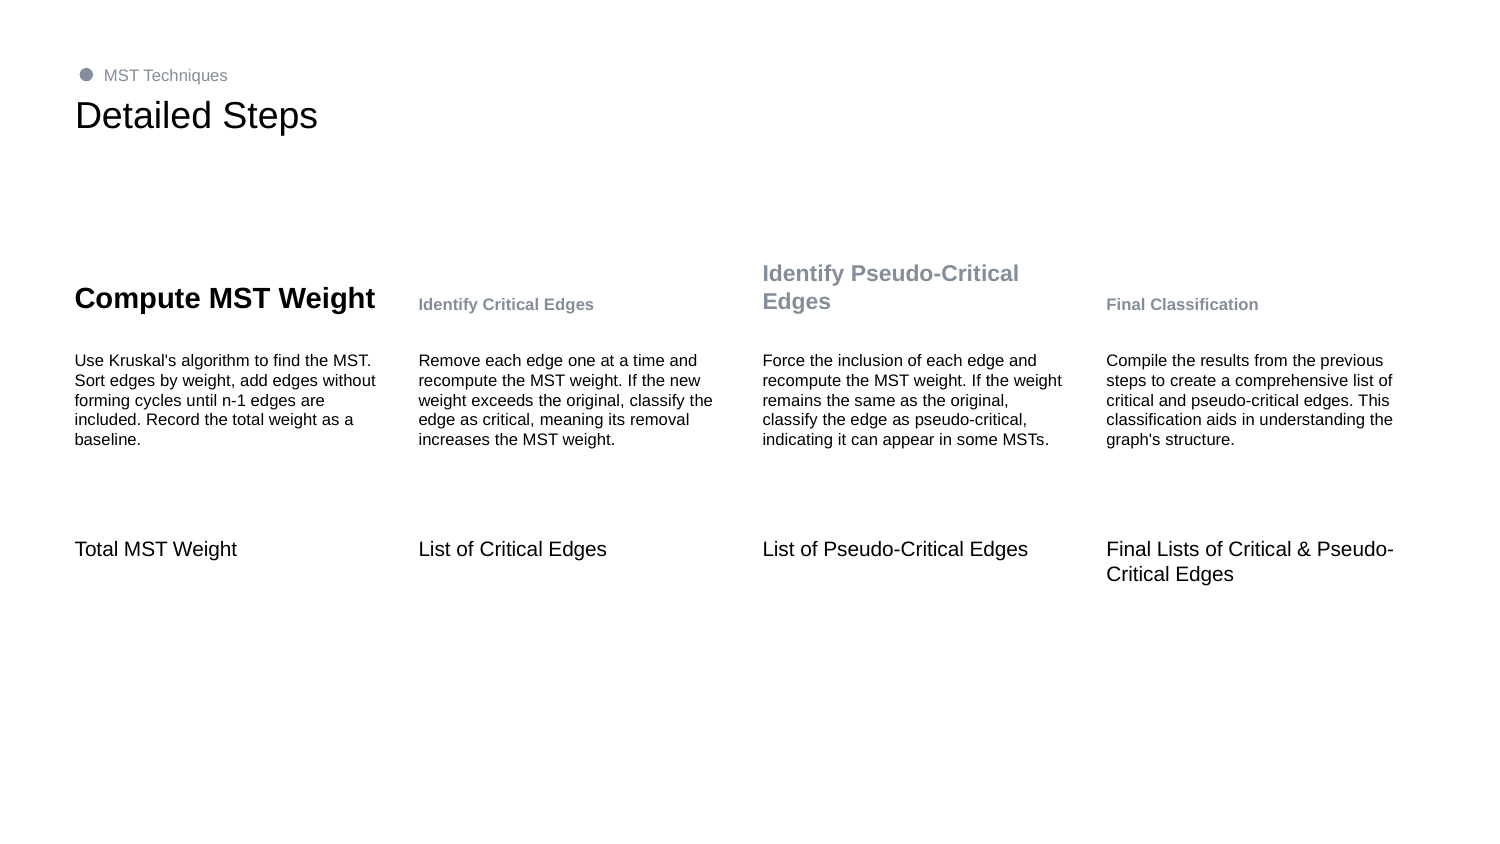

MST Techniques

# Detailed Steps
Compute MST Weight
Identify Critical Edges
Identify Pseudo-Critical Edges
Final Classification
Use Kruskal's algorithm to find the MST. Sort edges by weight, add edges without forming cycles until n-1 edges are included. Record the total weight as a baseline.
Remove each edge one at a time and recompute the MST weight. If the new weight exceeds the original, classify the edge as critical, meaning its removal increases the MST weight.
Force the inclusion of each edge and recompute the MST weight. If the weight remains the same as the original, classify the edge as pseudo-critical, indicating it can appear in some MSTs.
Compile the results from the previous steps to create a comprehensive list of critical and pseudo-critical edges. This classification aids in understanding the graph's structure.
Total MST Weight
List of Critical Edges
List of Pseudo-Critical Edges
Final Lists of Critical & Pseudo-Critical Edges